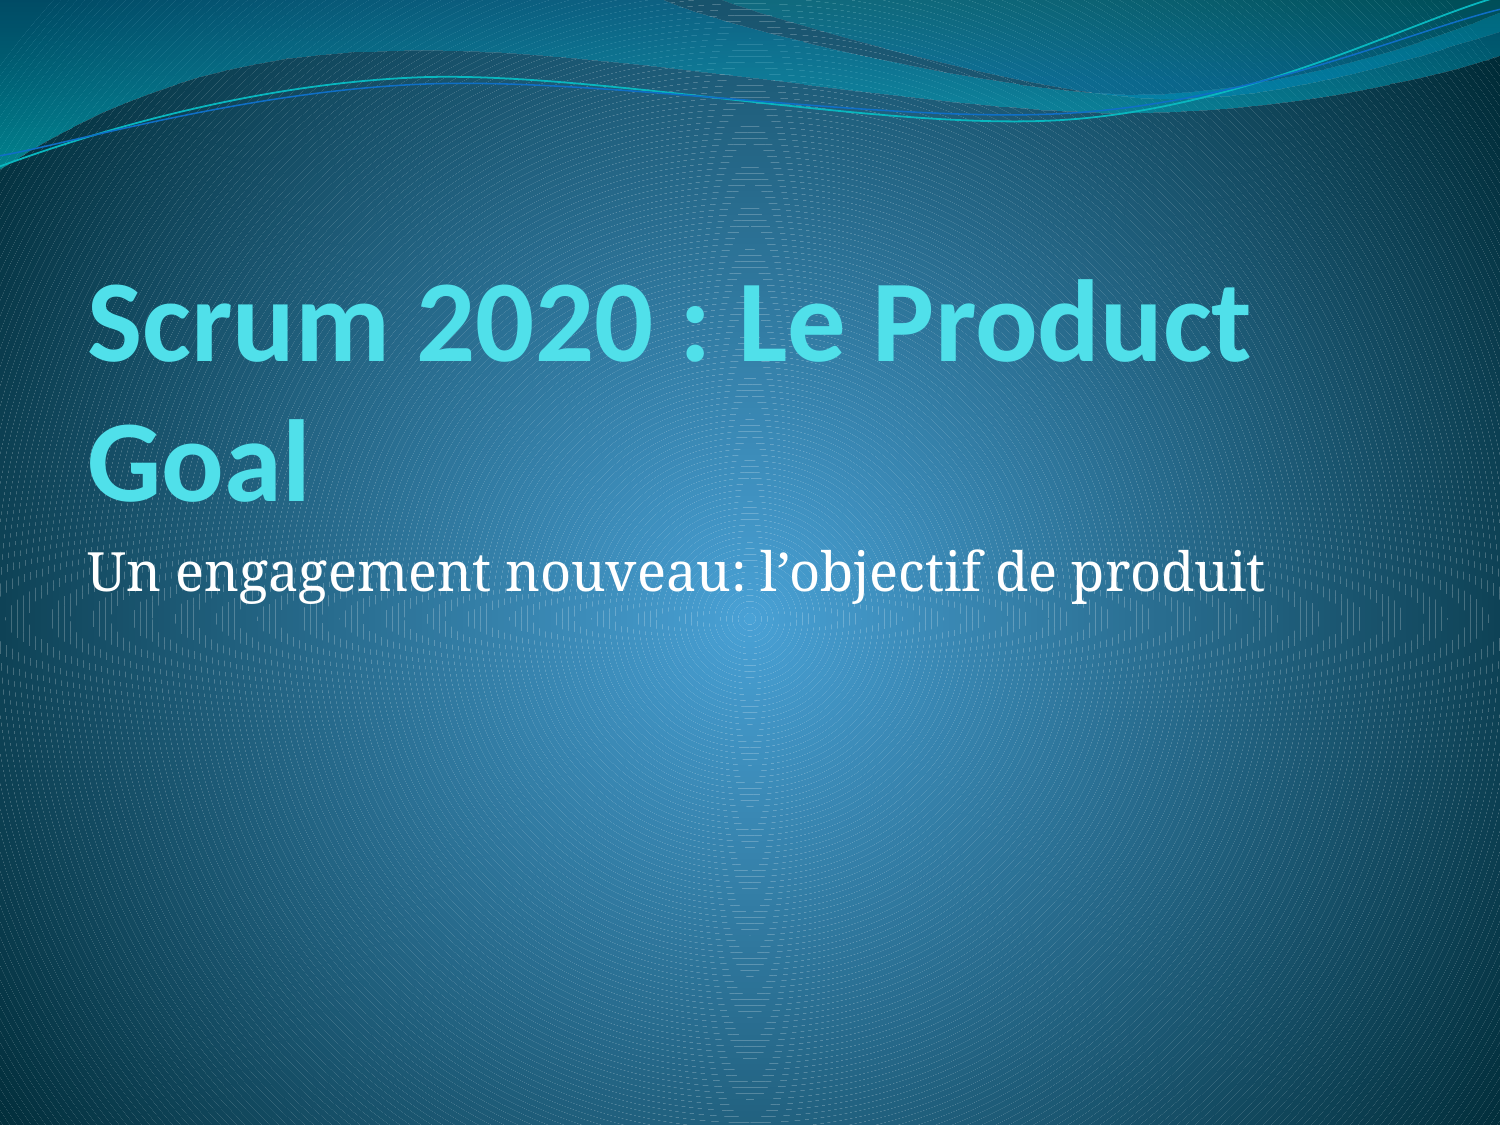

# Scrum 2020 : Le Product Goal
Un engagement nouveau: l’objectif de produit